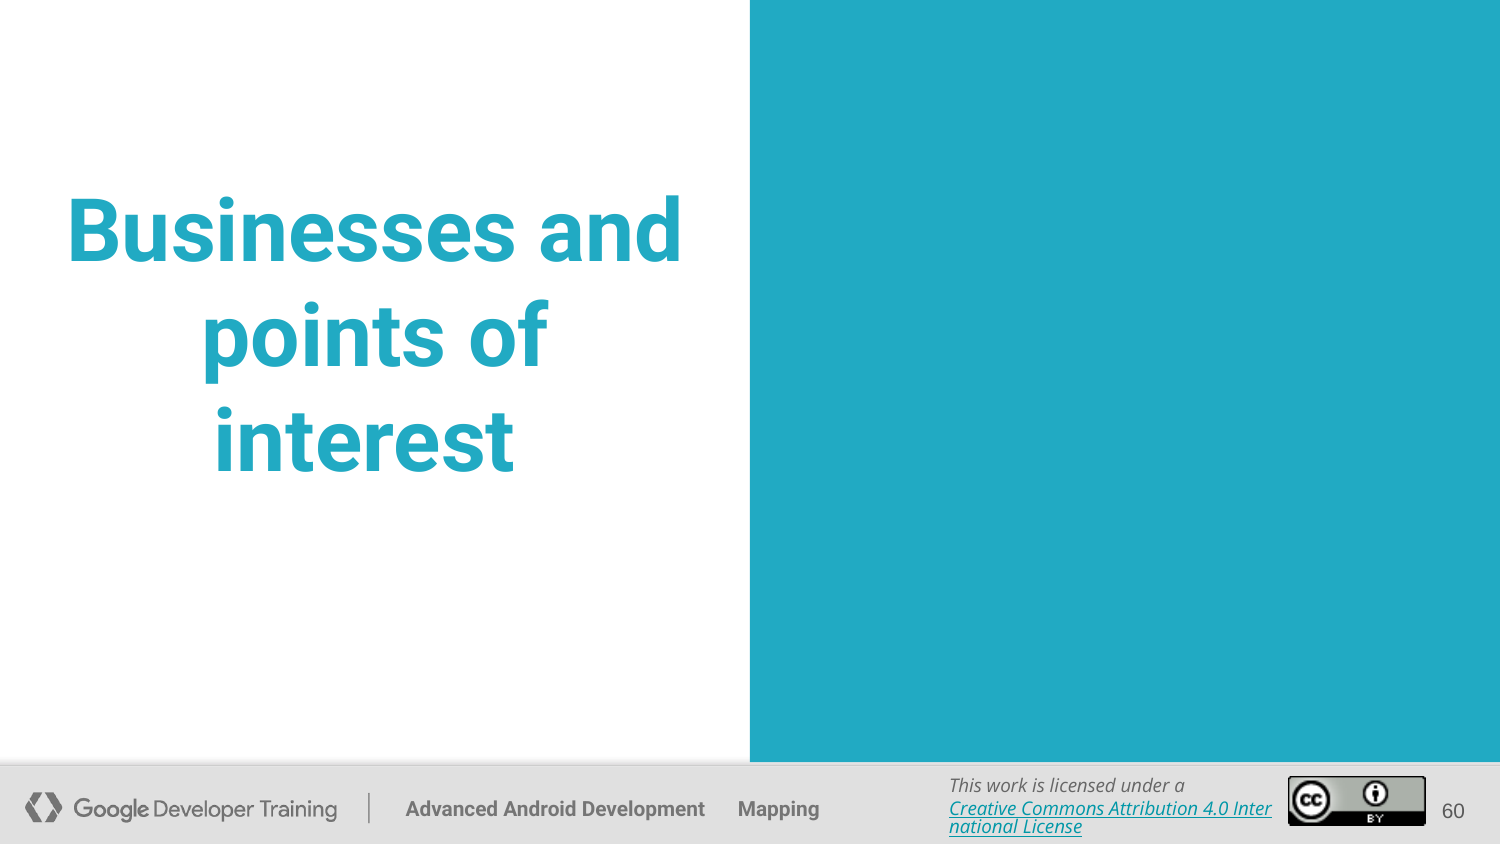

# Businesses and points of interest
60